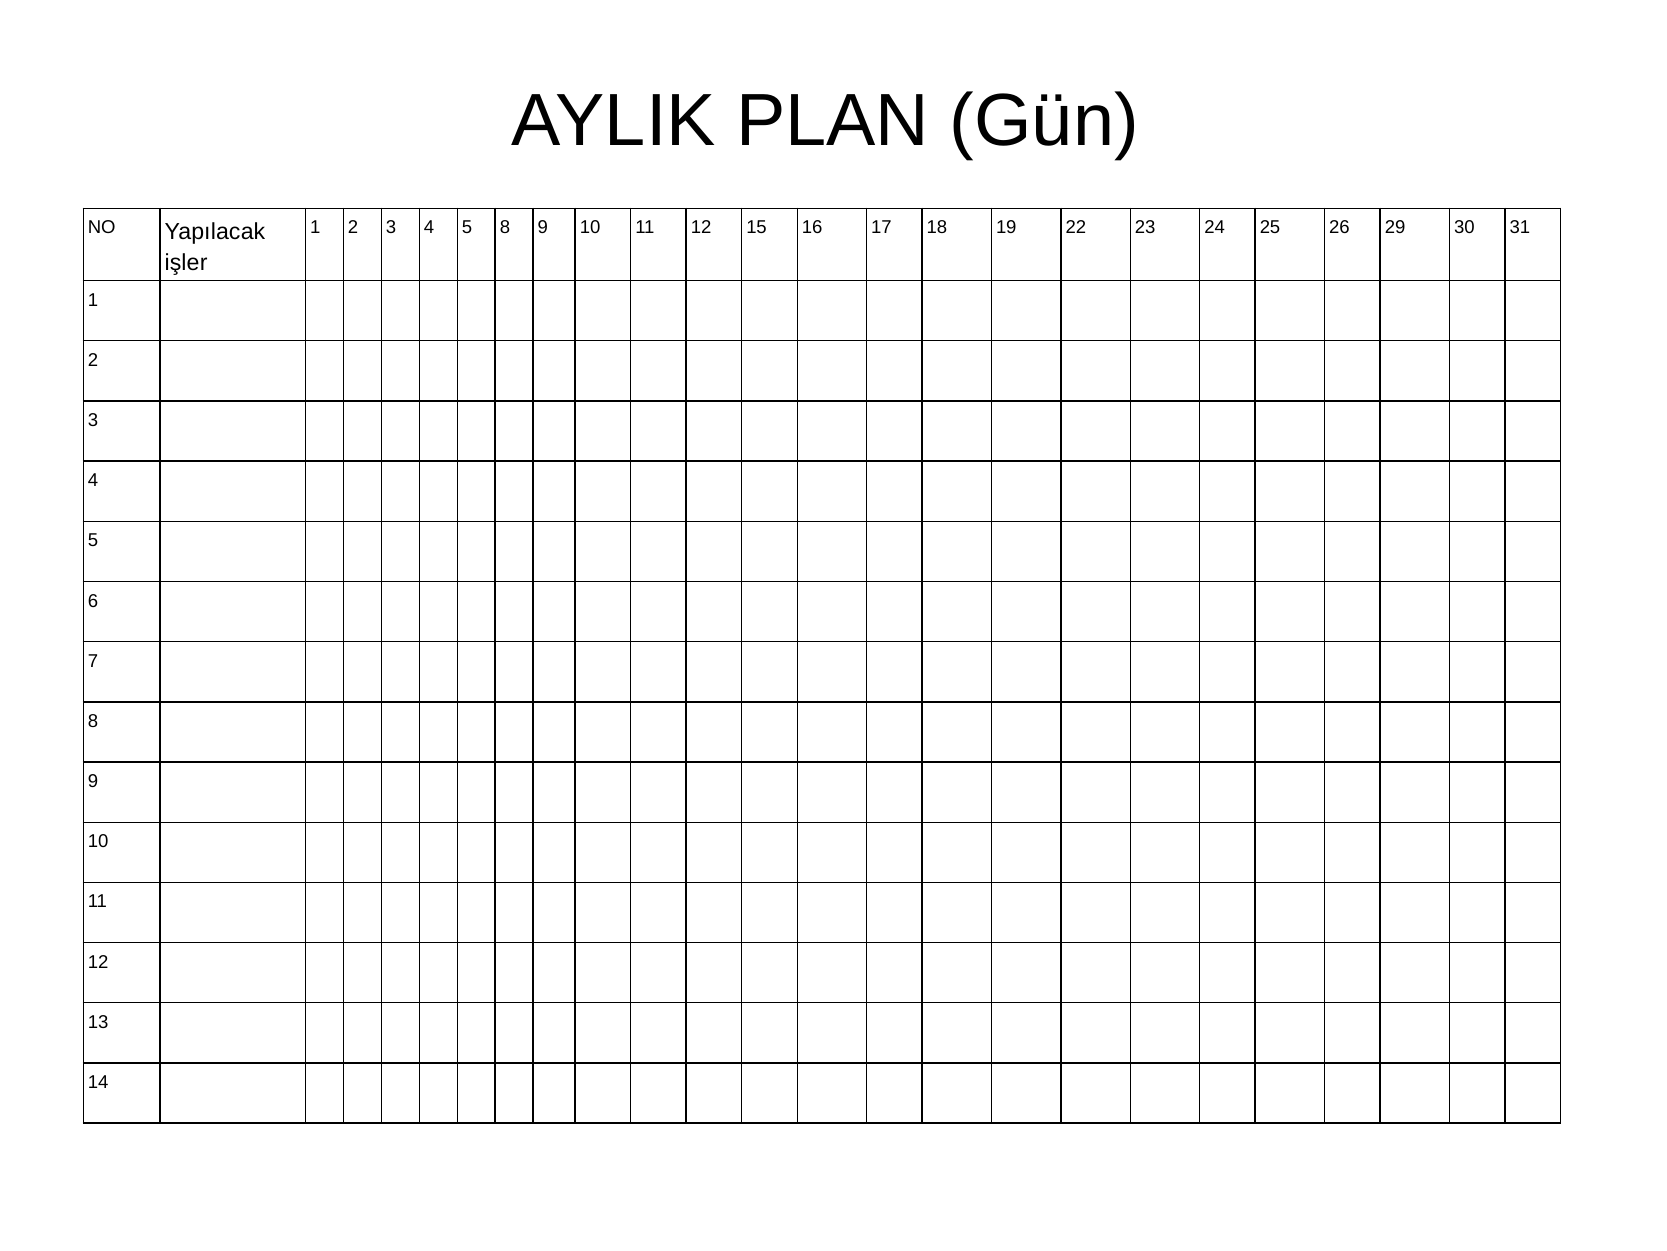

# AYLIK PLAN (Gün)
| NO | Yapılacak işler | 1 | 2 | 3 | 4 | 5 | 8 | 9 | 10 | 11 | 12 | 15 | 16 | 17 | 18 | 19 | 22 | 23 | 24 | 25 | 26 | 29 | 30 | 31 |
| --- | --- | --- | --- | --- | --- | --- | --- | --- | --- | --- | --- | --- | --- | --- | --- | --- | --- | --- | --- | --- | --- | --- | --- | --- |
| 1 |  |  |  |  |  |  |  |  |  |  |  |  |  |  |  |  |  |  |  |  |  |  |  |  |
| 2 |  |  |  |  |  |  |  |  |  |  |  |  |  |  |  |  |  |  |  |  |  |  |  |  |
| 3 |  |  |  |  |  |  |  |  |  |  |  |  |  |  |  |  |  |  |  |  |  |  |  |  |
| 4 |  |  |  |  |  |  |  |  |  |  |  |  |  |  |  |  |  |  |  |  |  |  |  |  |
| 5 |  |  |  |  |  |  |  |  |  |  |  |  |  |  |  |  |  |  |  |  |  |  |  |  |
| 6 |  |  |  |  |  |  |  |  |  |  |  |  |  |  |  |  |  |  |  |  |  |  |  |  |
| 7 |  |  |  |  |  |  |  |  |  |  |  |  |  |  |  |  |  |  |  |  |  |  |  |  |
| 8 |  |  |  |  |  |  |  |  |  |  |  |  |  |  |  |  |  |  |  |  |  |  |  |  |
| 9 |  |  |  |  |  |  |  |  |  |  |  |  |  |  |  |  |  |  |  |  |  |  |  |  |
| 10 |  |  |  |  |  |  |  |  |  |  |  |  |  |  |  |  |  |  |  |  |  |  |  |  |
| 11 |  |  |  |  |  |  |  |  |  |  |  |  |  |  |  |  |  |  |  |  |  |  |  |  |
| 12 |  |  |  |  |  |  |  |  |  |  |  |  |  |  |  |  |  |  |  |  |  |  |  |  |
| 13 |  |  |  |  |  |  |  |  |  |  |  |  |  |  |  |  |  |  |  |  |  |  |  |  |
| 14 |  |  |  |  |  |  |  |  |  |  |  |  |  |  |  |  |  |  |  |  |  |  |  |  |